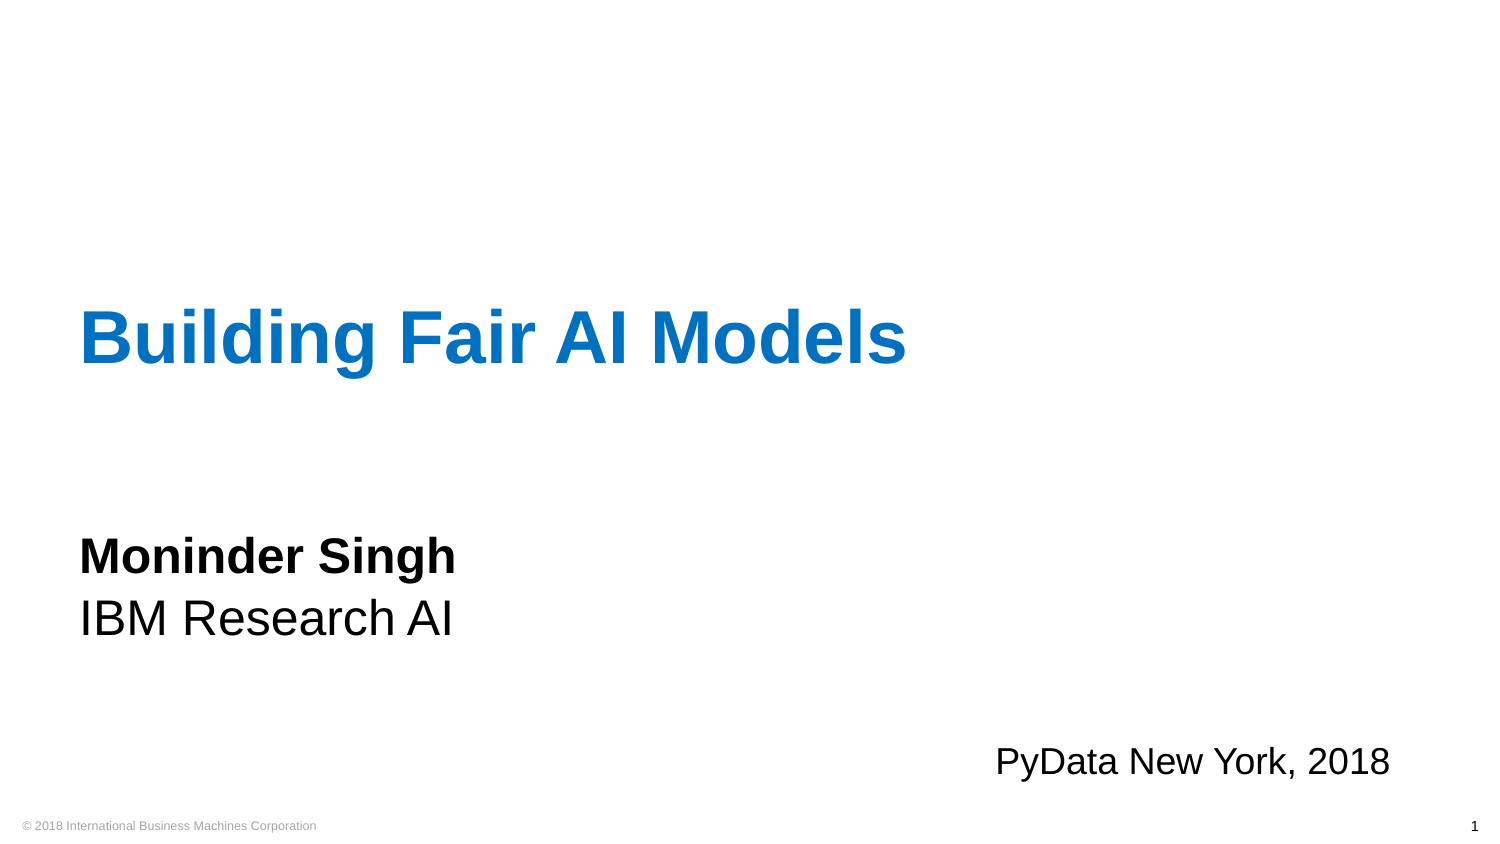

Building Fair AI Models
Moninder Singh
IBM Research AI
PyData New York, 2018